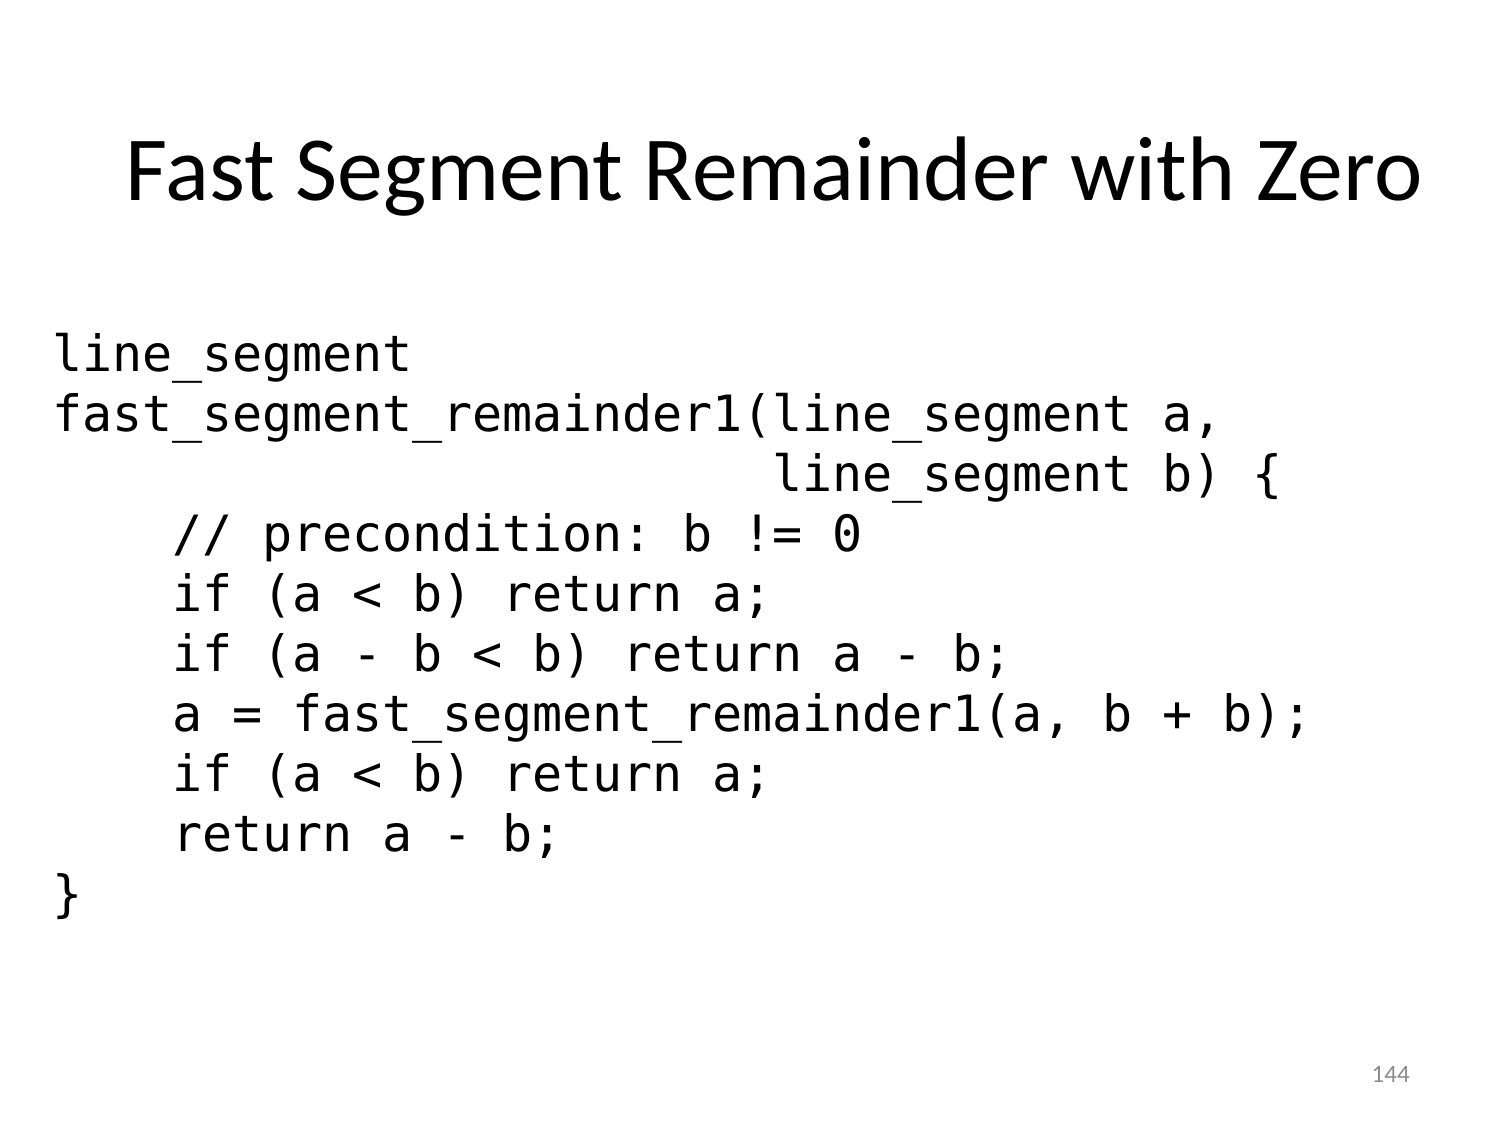

#
Fast Segment Remainder with Zero
line_segment fast_segment_remainder1(line_segment a,
                        line_segment b) {
    // precondition: b != 0
    if (a < b) return a;
    if (a - b < b) return a - b;
    a = fast_segment_remainder1(a, b + b);
    if (a < b) return a;
    return a - b;
}
144